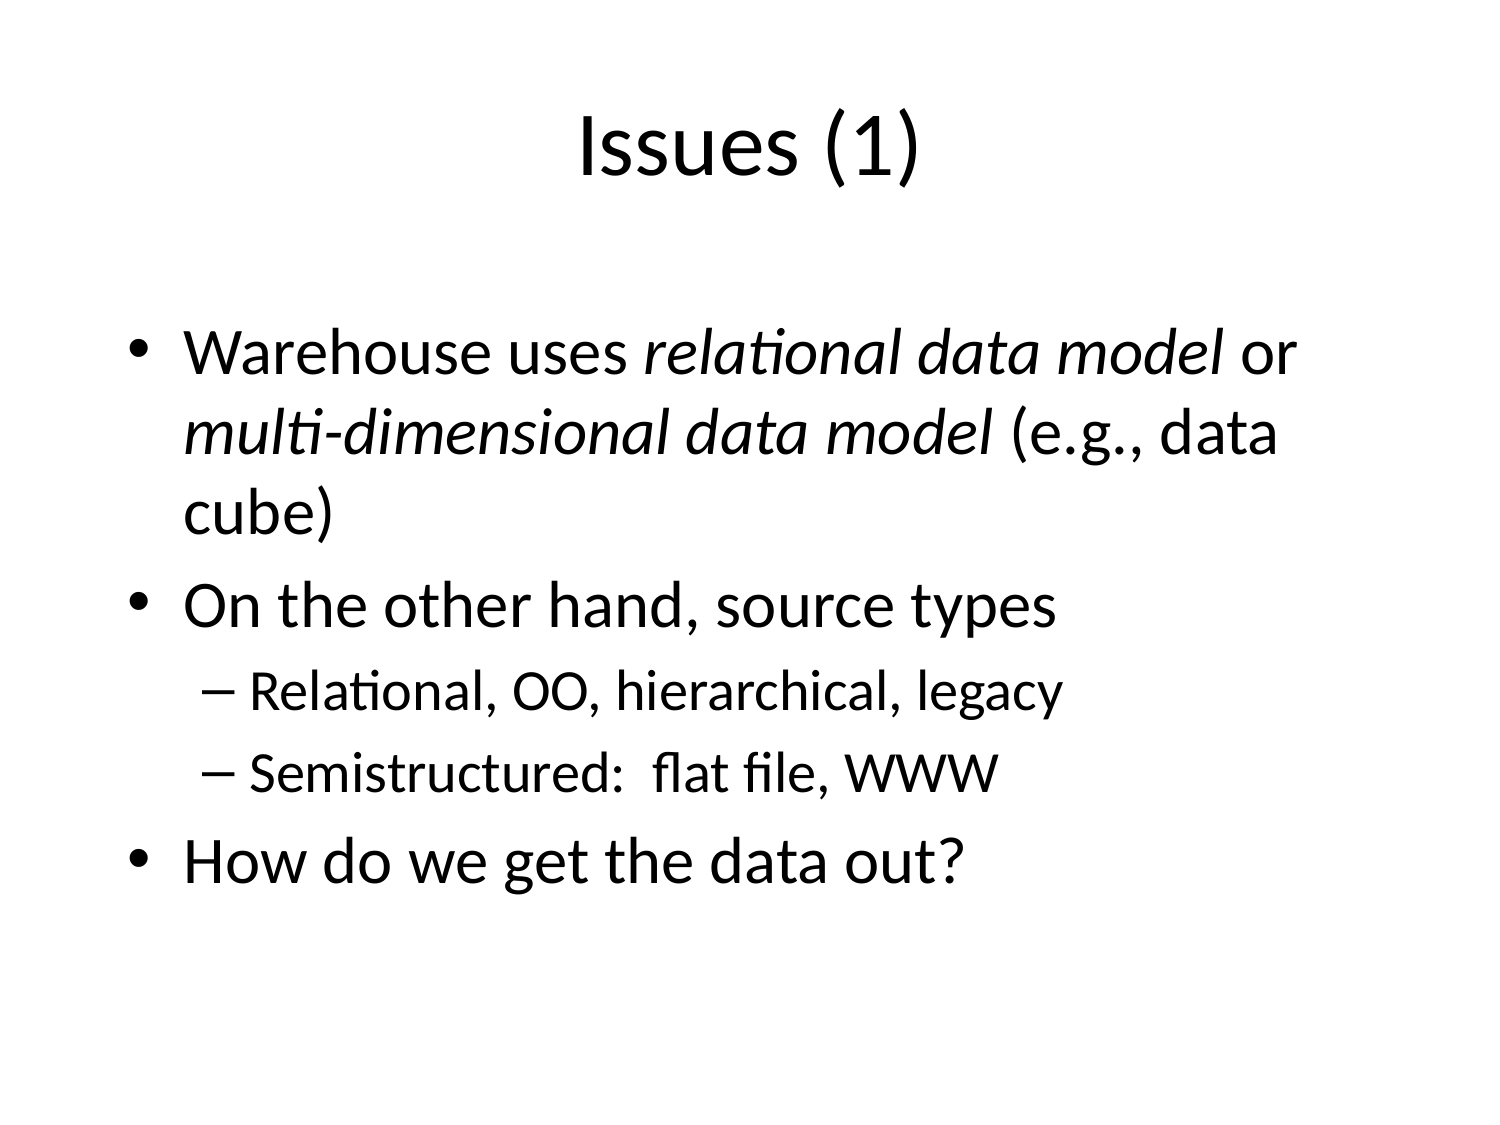

# Issues (1)
Warehouse uses relational data model or multi-dimensional data model (e.g., data cube)
On the other hand, source types
Relational, OO, hierarchical, legacy
Semistructured:  flat file, WWW
How do we get the data out?